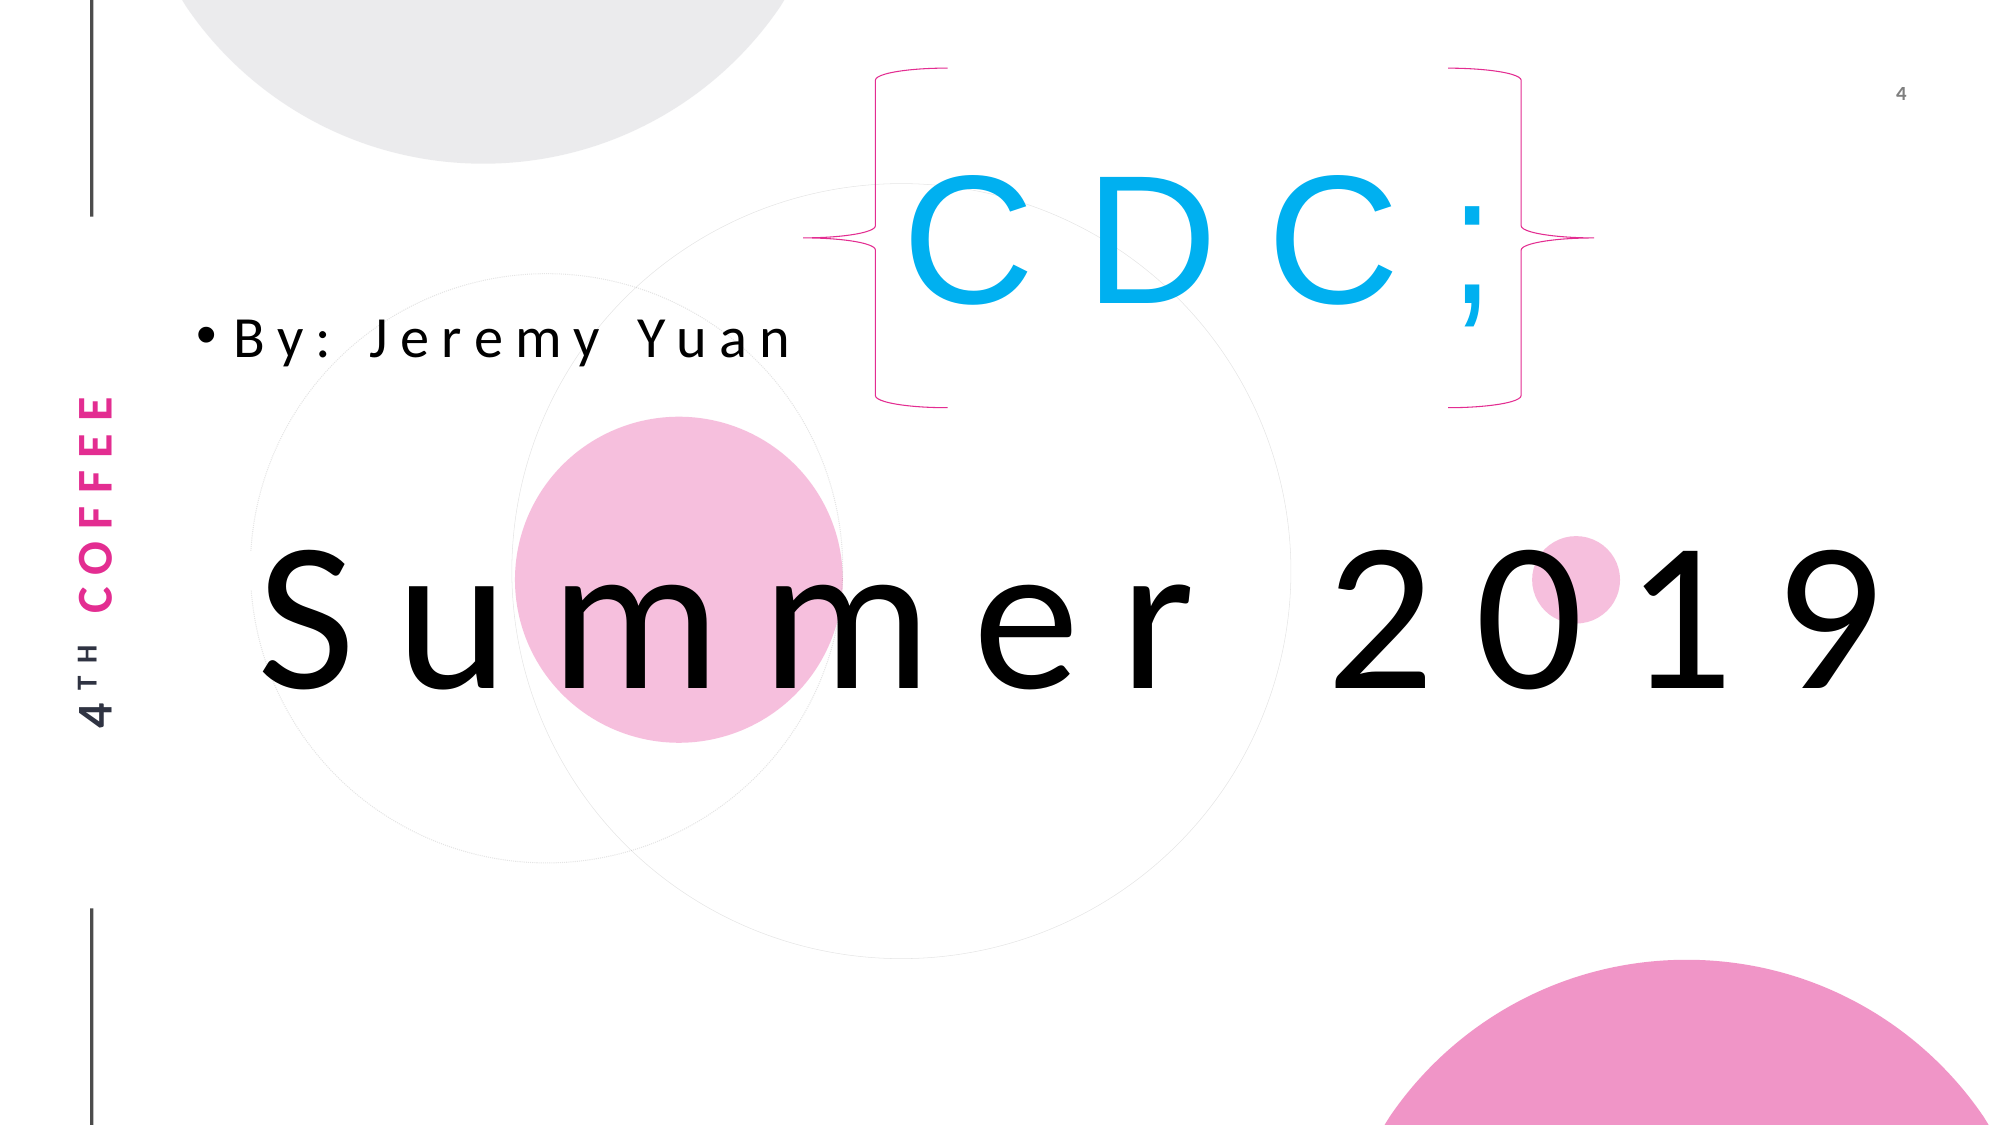

C D C ;
# Summer 2019

By: Jeremy Yuan